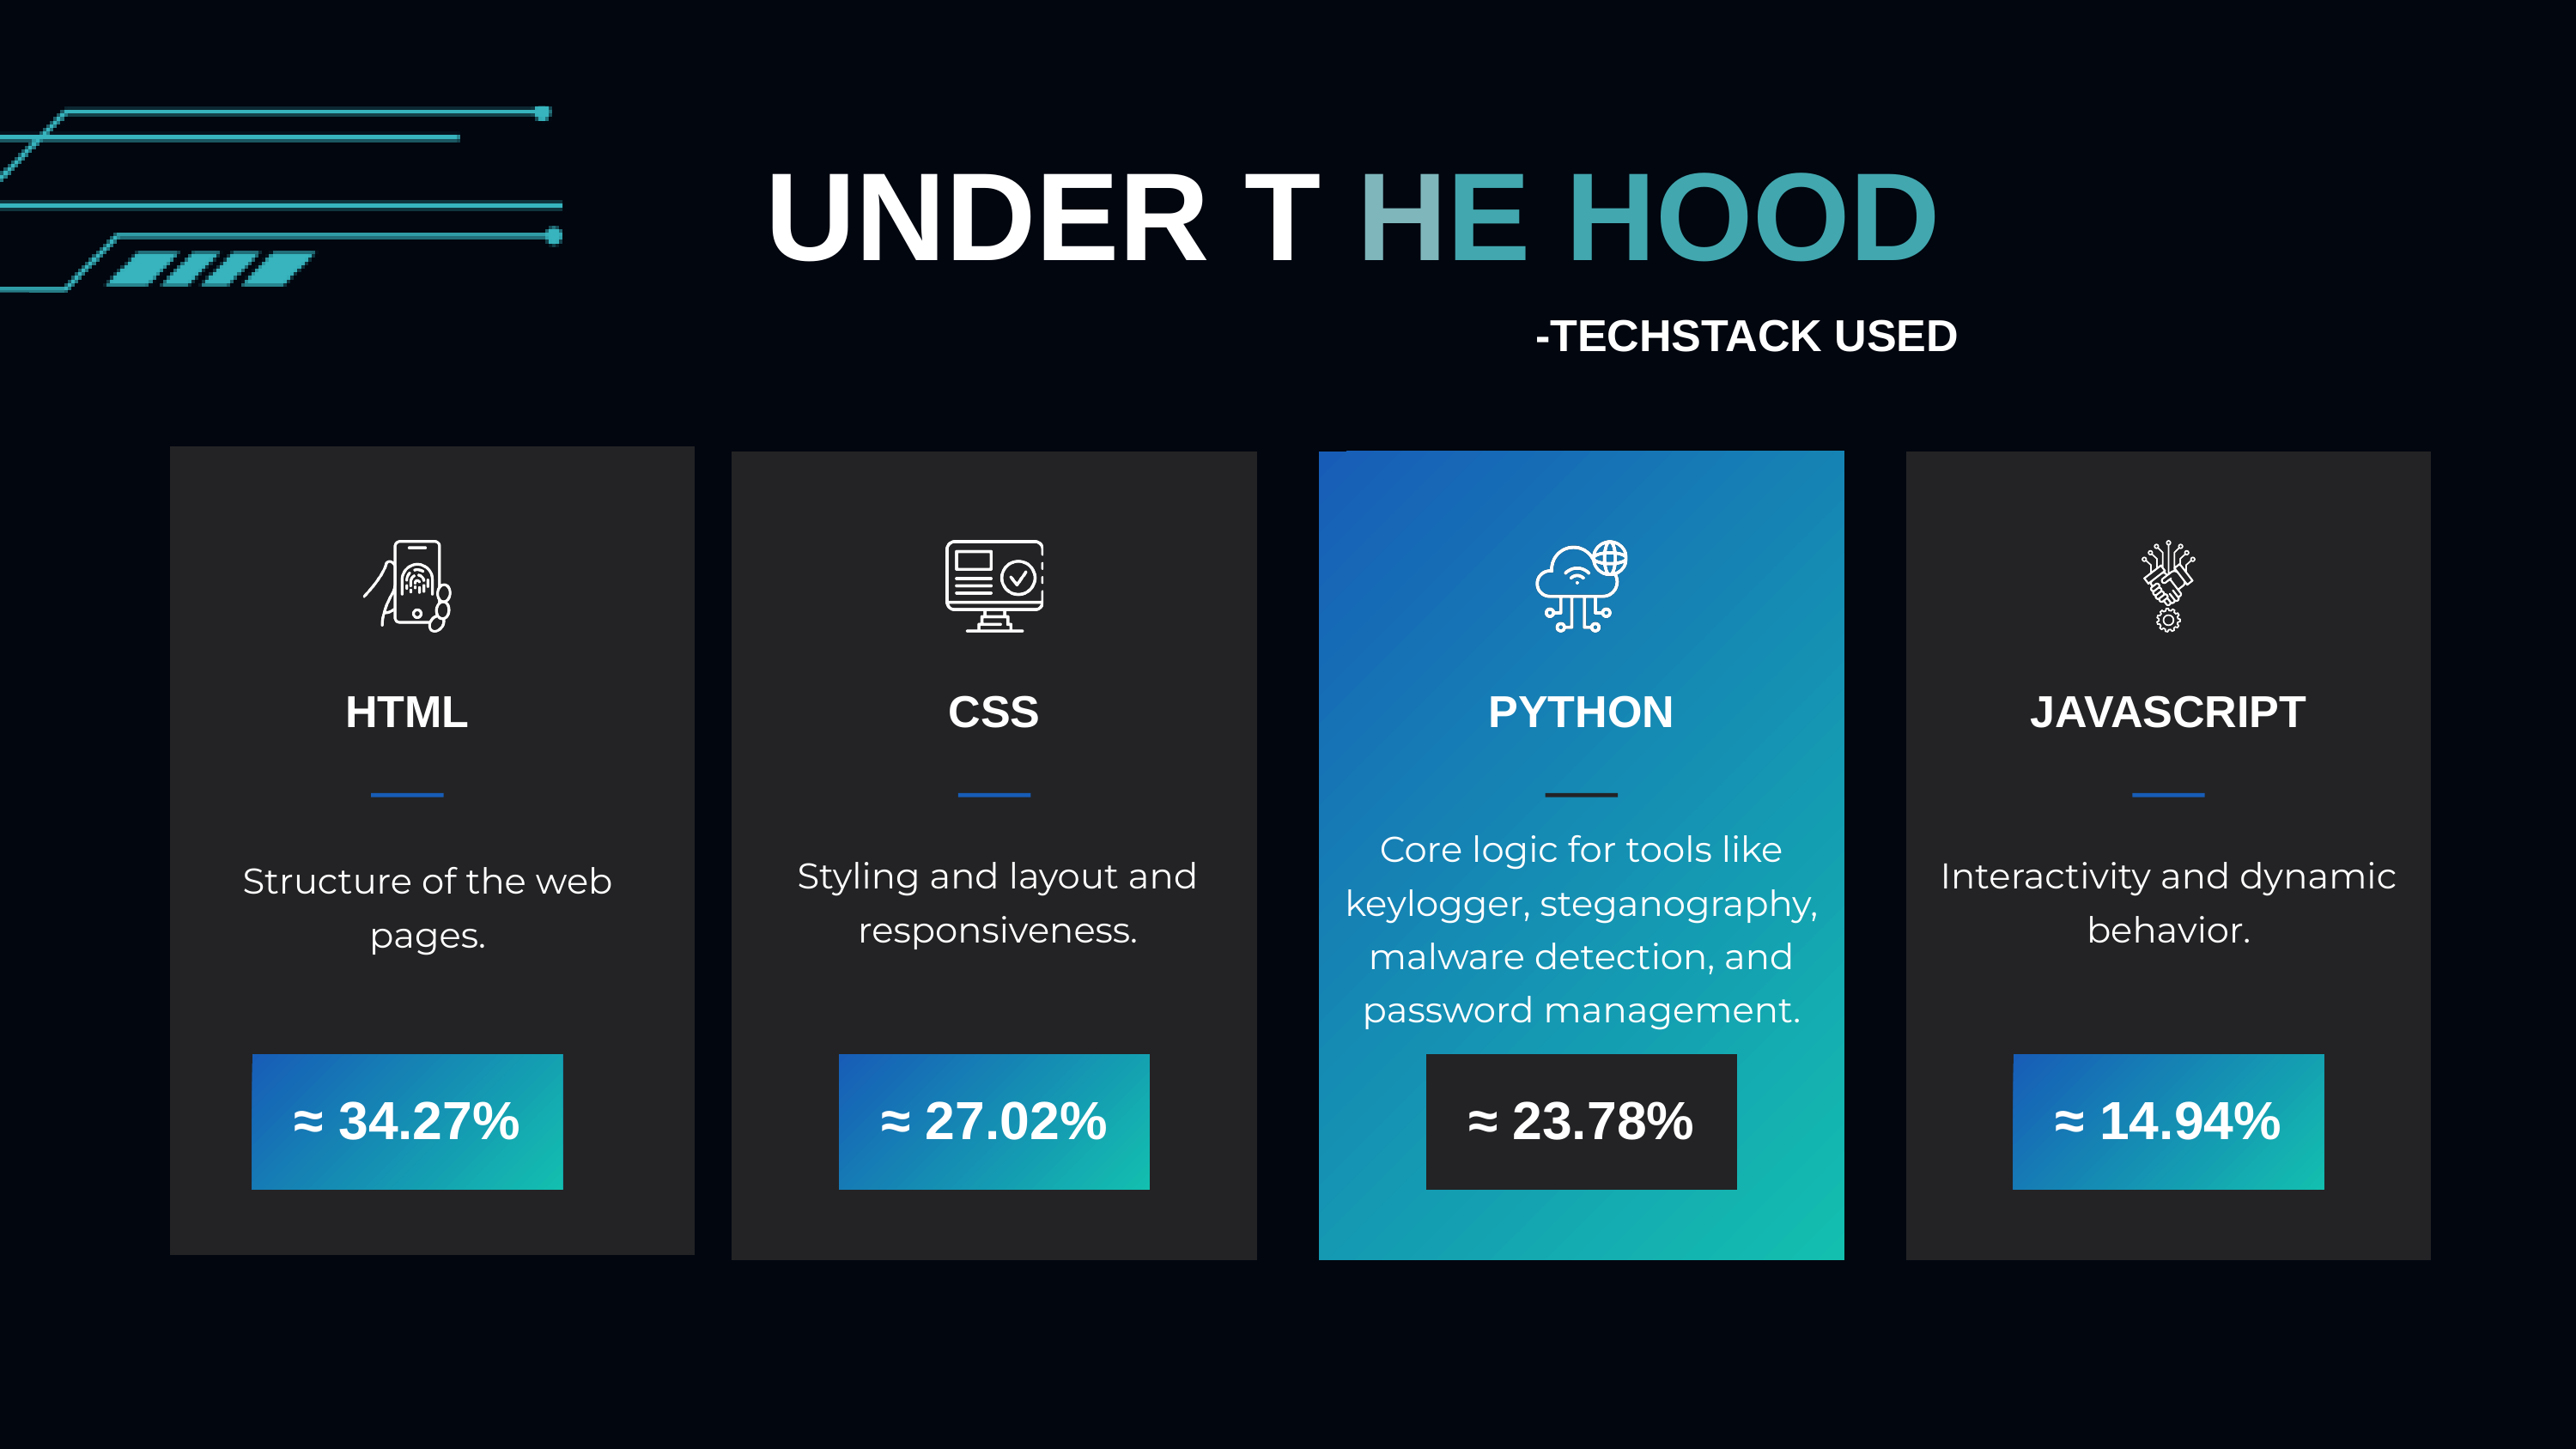

UNDER T
HE HOOD
-TECHSTACK USED

HTML
CSS
PYTHON
JAVASCRIPT

Core logic for tools like keylogger, steganography, malware detection, and password management.
Styling and layout and responsiveness.
Interactivity and dynamic behavior.
Structure of the web pages.

≈ 34.27%
≈ 27.02%
≈ 23.78%
≈ 14.94%